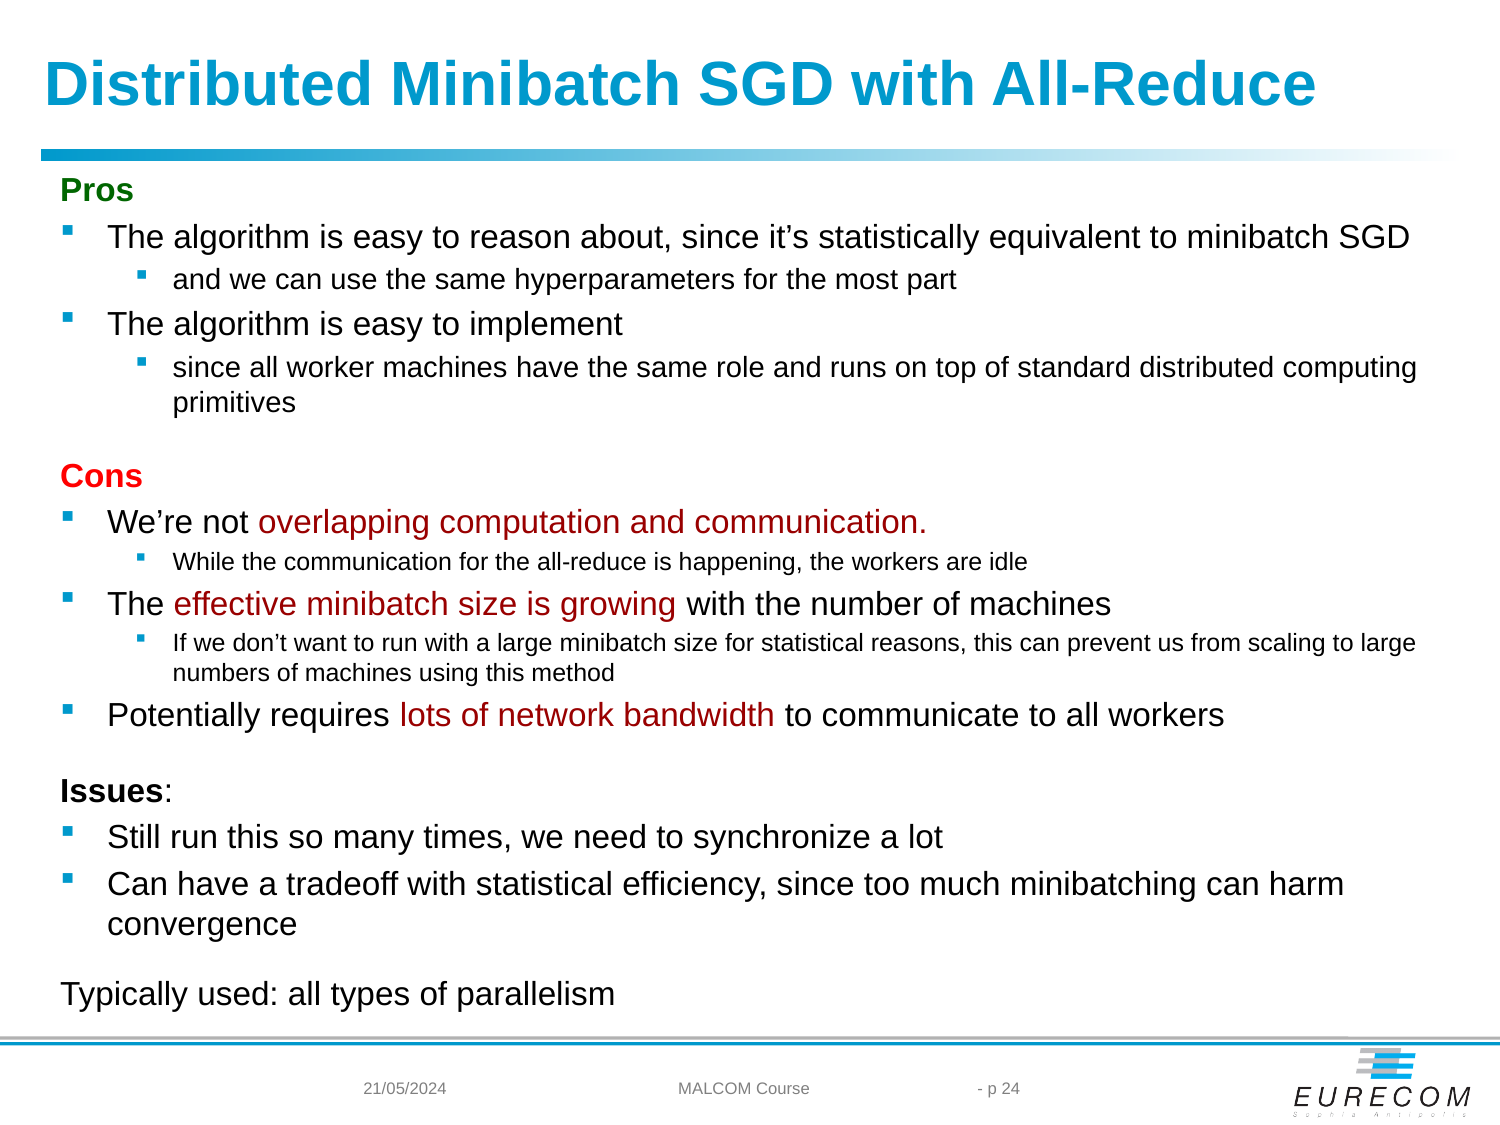

Distributed Minibatch SGD with All-Reduce
Pros
The algorithm is easy to reason about, since it’s statistically equivalent to minibatch SGD
and we can use the same hyperparameters for the most part
The algorithm is easy to implement
since all worker machines have the same role and runs on top of standard distributed computing primitives

Cons
We’re not overlapping computation and communication.
While the communication for the all-reduce is happening, the workers are idle
The effective minibatch size is growing with the number of machines
If we don’t want to run with a large minibatch size for statistical reasons, this can prevent us from scaling to large numbers of machines using this method
Potentially requires lots of network bandwidth to communicate to all workers

Issues:
Still run this so many times, we need to synchronize a lot
Can have a tradeoff with statistical efficiency, since too much minibatching can harm convergence

Typically used: all types of parallelism
21/05/2024
MALCOM Course
- p 24